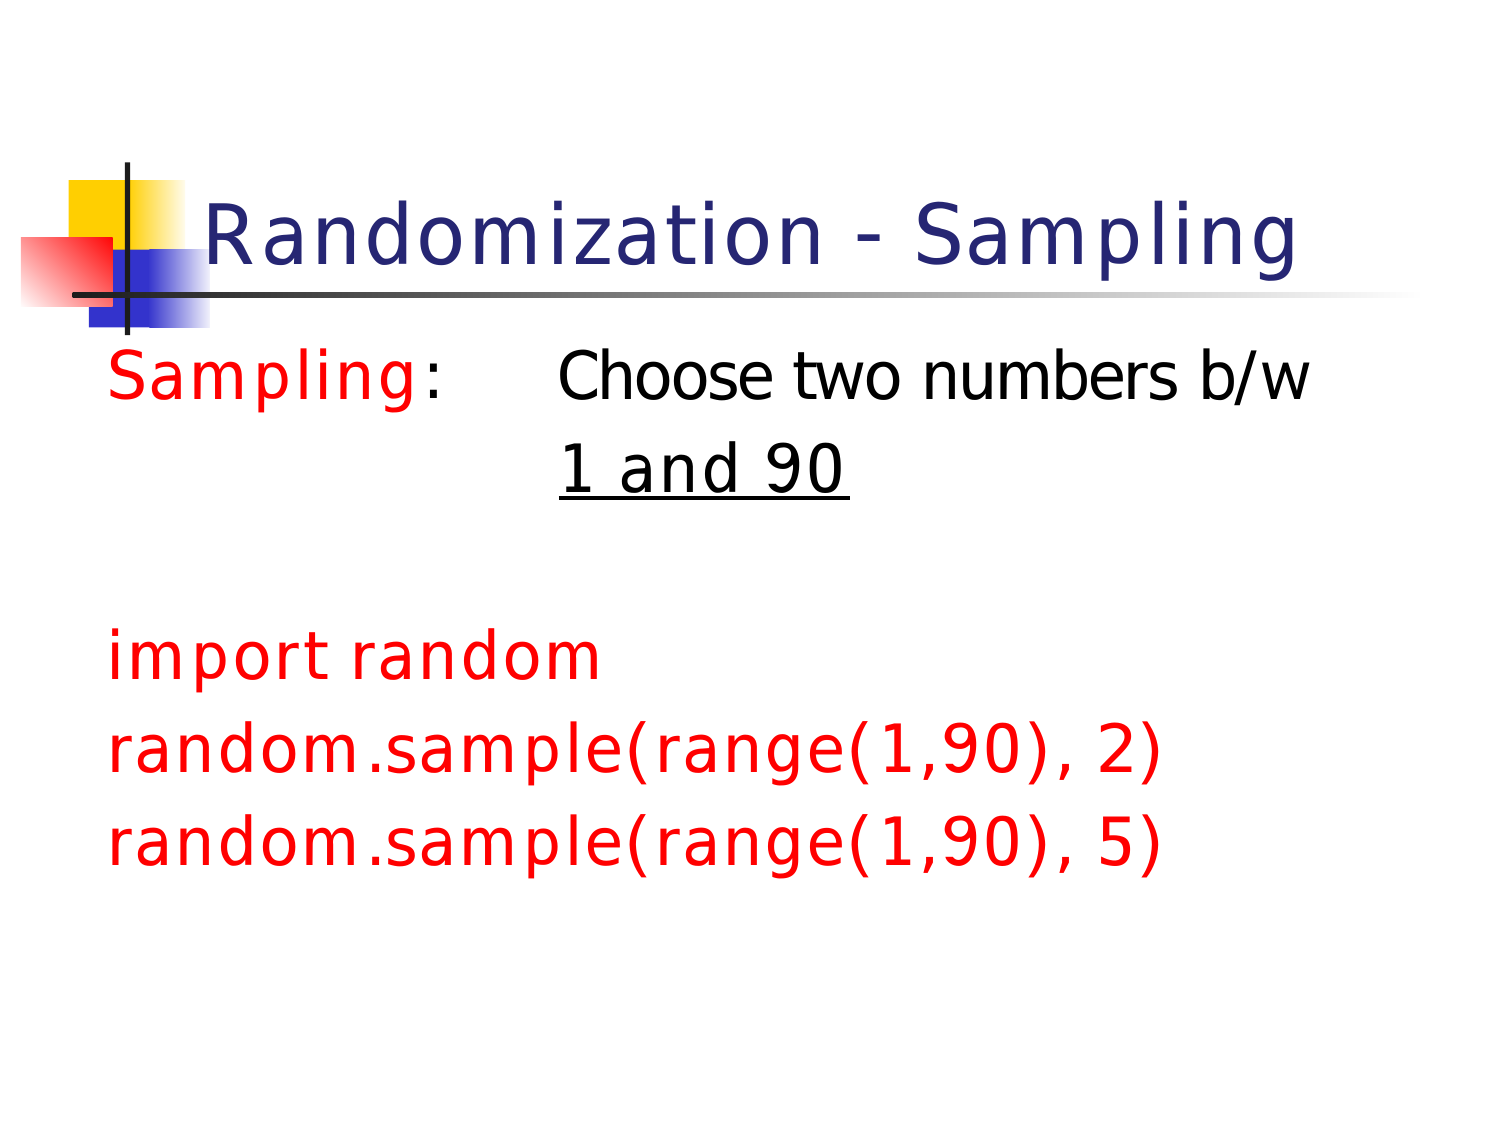

# Randomization - Sampling
	Sampling: 	Choose two numbers b/w
				1 and 90

	import random
	random.sample(range(1,90), 2)
	random.sample(range(1,90), 5)